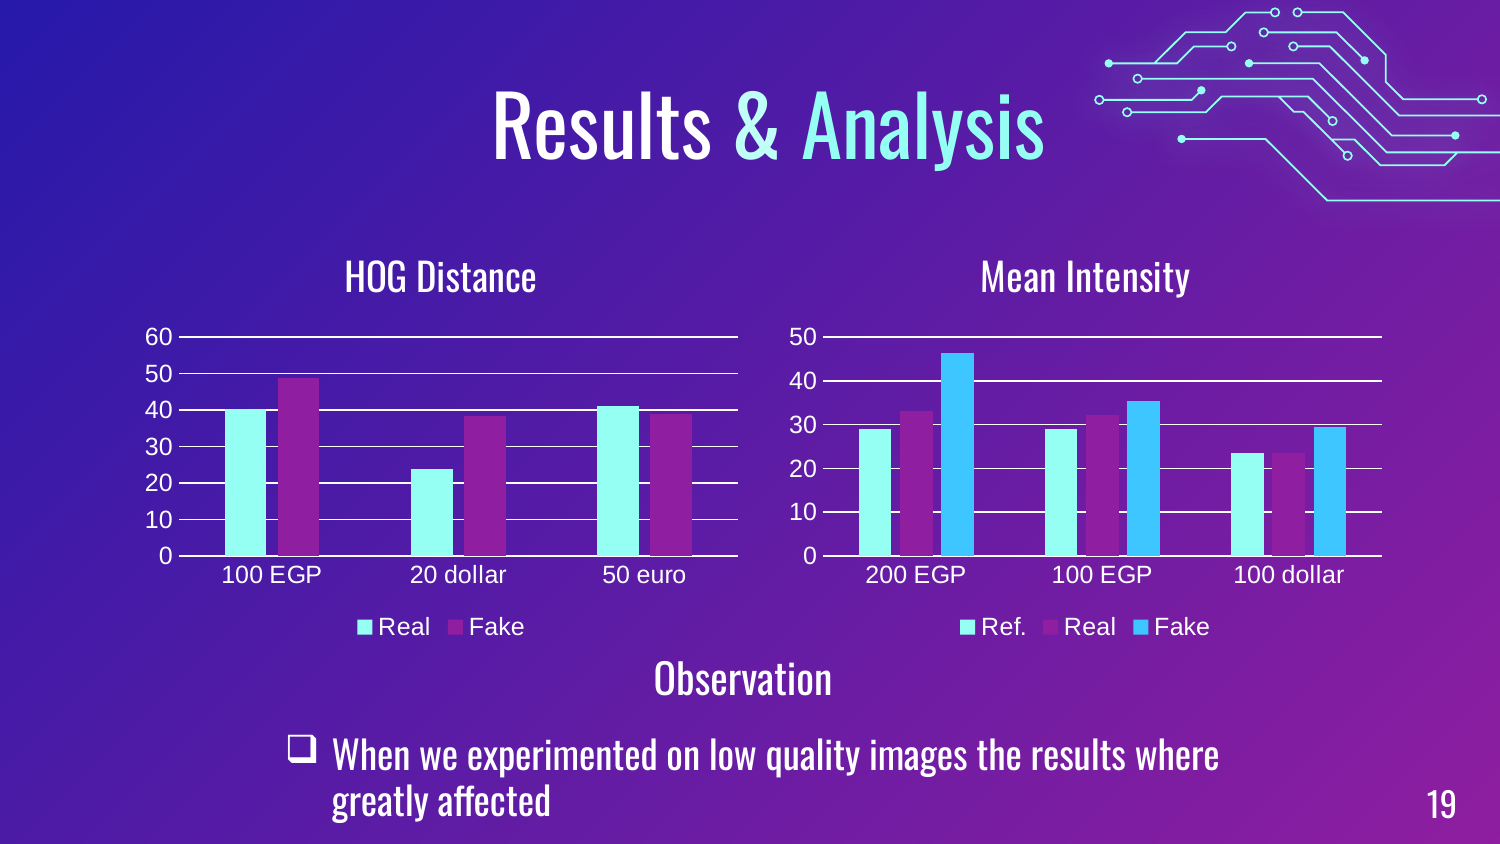

Results & Analysis

### Chart: Mean Intensity

| Category | Ref. | Real | Fake |
|---|---|---|---|
| 200 EGP | 28.9 | 33.1 | 46.4 |
| 100 EGP | 29.0 | 32.1 | 35.3 |
| 100 dollar | 23.6 | 23.4 | 29.4 |

### Chart: HOG Distance

| Category | Real | Fake |
|---|---|---|
| 100 EGP | 40.4 | 48.8 |
| 20 dollar | 23.9 | 38.25 |
| 50 euro | 41.1 | 38.8 |
Observation
When we experimented on low quality images the results where greatly affected
19